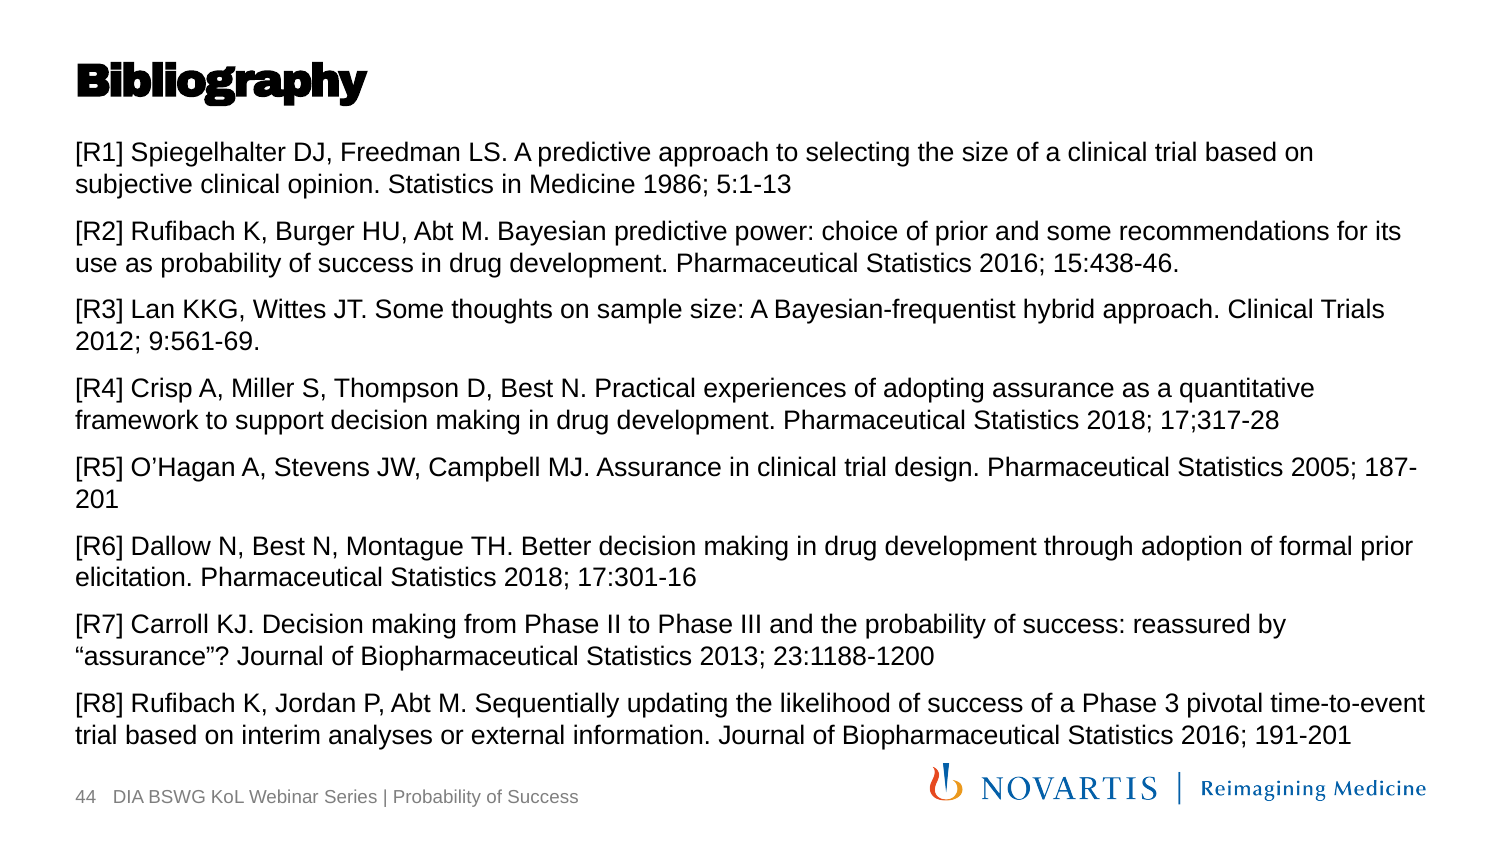

# Bibliography
[R1] Spiegelhalter DJ, Freedman LS. A predictive approach to selecting the size of a clinical trial based on subjective clinical opinion. Statistics in Medicine 1986; 5:1-13
[R2] Rufibach K, Burger HU, Abt M. Bayesian predictive power: choice of prior and some recommendations for its use as probability of success in drug development. Pharmaceutical Statistics 2016; 15:438-46.
[R3] Lan KKG, Wittes JT. Some thoughts on sample size: A Bayesian-frequentist hybrid approach. Clinical Trials 2012; 9:561-69.
[R4] Crisp A, Miller S, Thompson D, Best N. Practical experiences of adopting assurance as a quantitative framework to support decision making in drug development. Pharmaceutical Statistics 2018; 17;317-28
[R5] O’Hagan A, Stevens JW, Campbell MJ. Assurance in clinical trial design. Pharmaceutical Statistics 2005; 187-201
[R6] Dallow N, Best N, Montague TH. Better decision making in drug development through adoption of formal prior elicitation. Pharmaceutical Statistics 2018; 17:301-16
[R7] Carroll KJ. Decision making from Phase II to Phase III and the probability of success: reassured by “assurance”? Journal of Biopharmaceutical Statistics 2013; 23:1188-1200
[R8] Rufibach K, Jordan P, Abt M. Sequentially updating the likelihood of success of a Phase 3 pivotal time-to-event trial based on interim analyses or external information. Journal of Biopharmaceutical Statistics 2016; 191-201

44
DIA BSWG KoL Webinar Series | Probability of Success